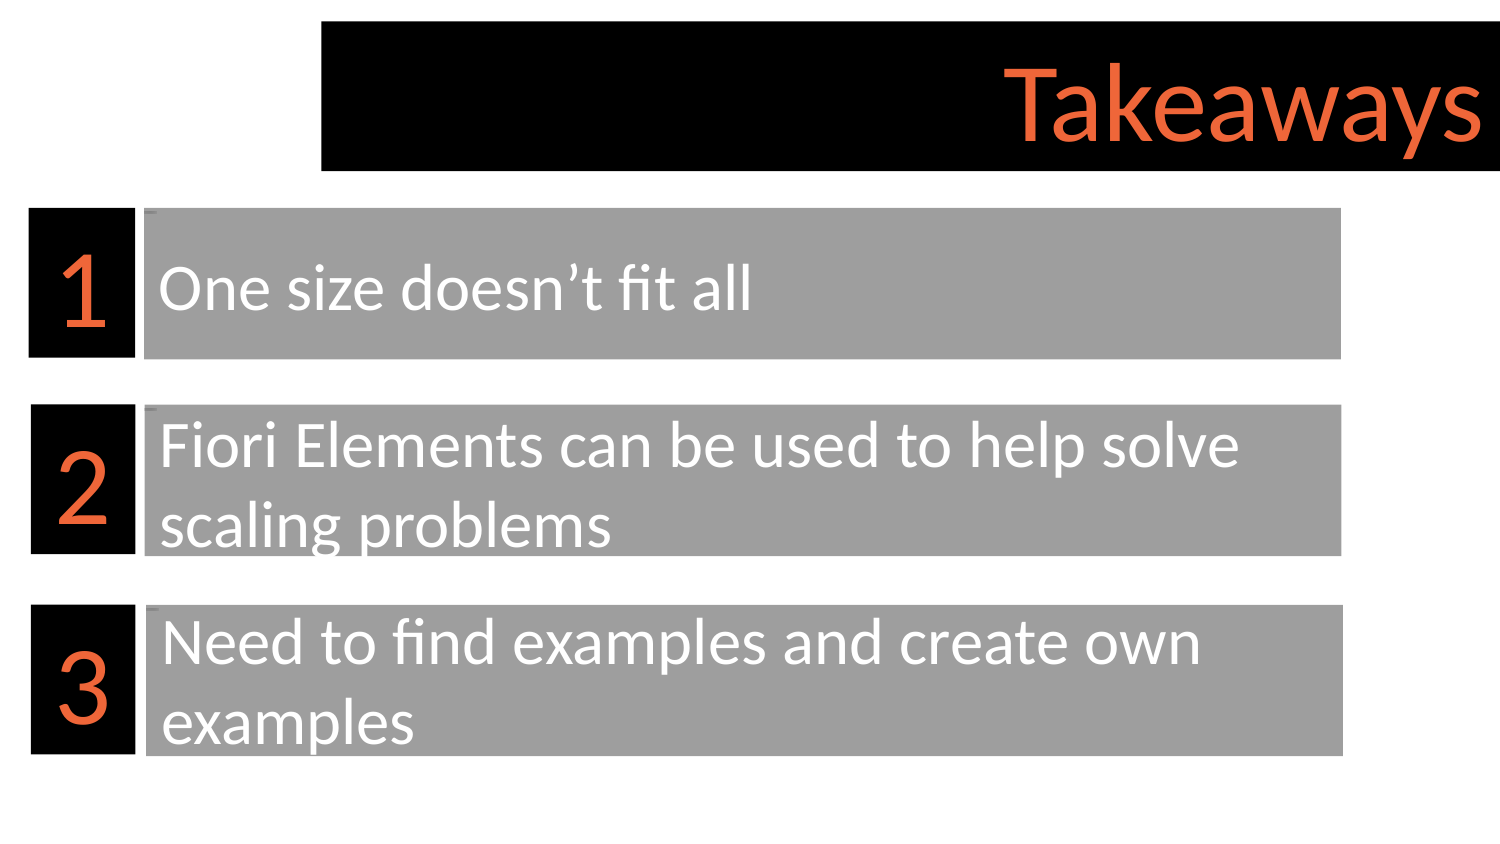

Takeaways

1
One size doesn’t fit all
Need to get access to working

2
Fiori Elements can be used to help solve scaling problems
Need to find examples and create own examples
3